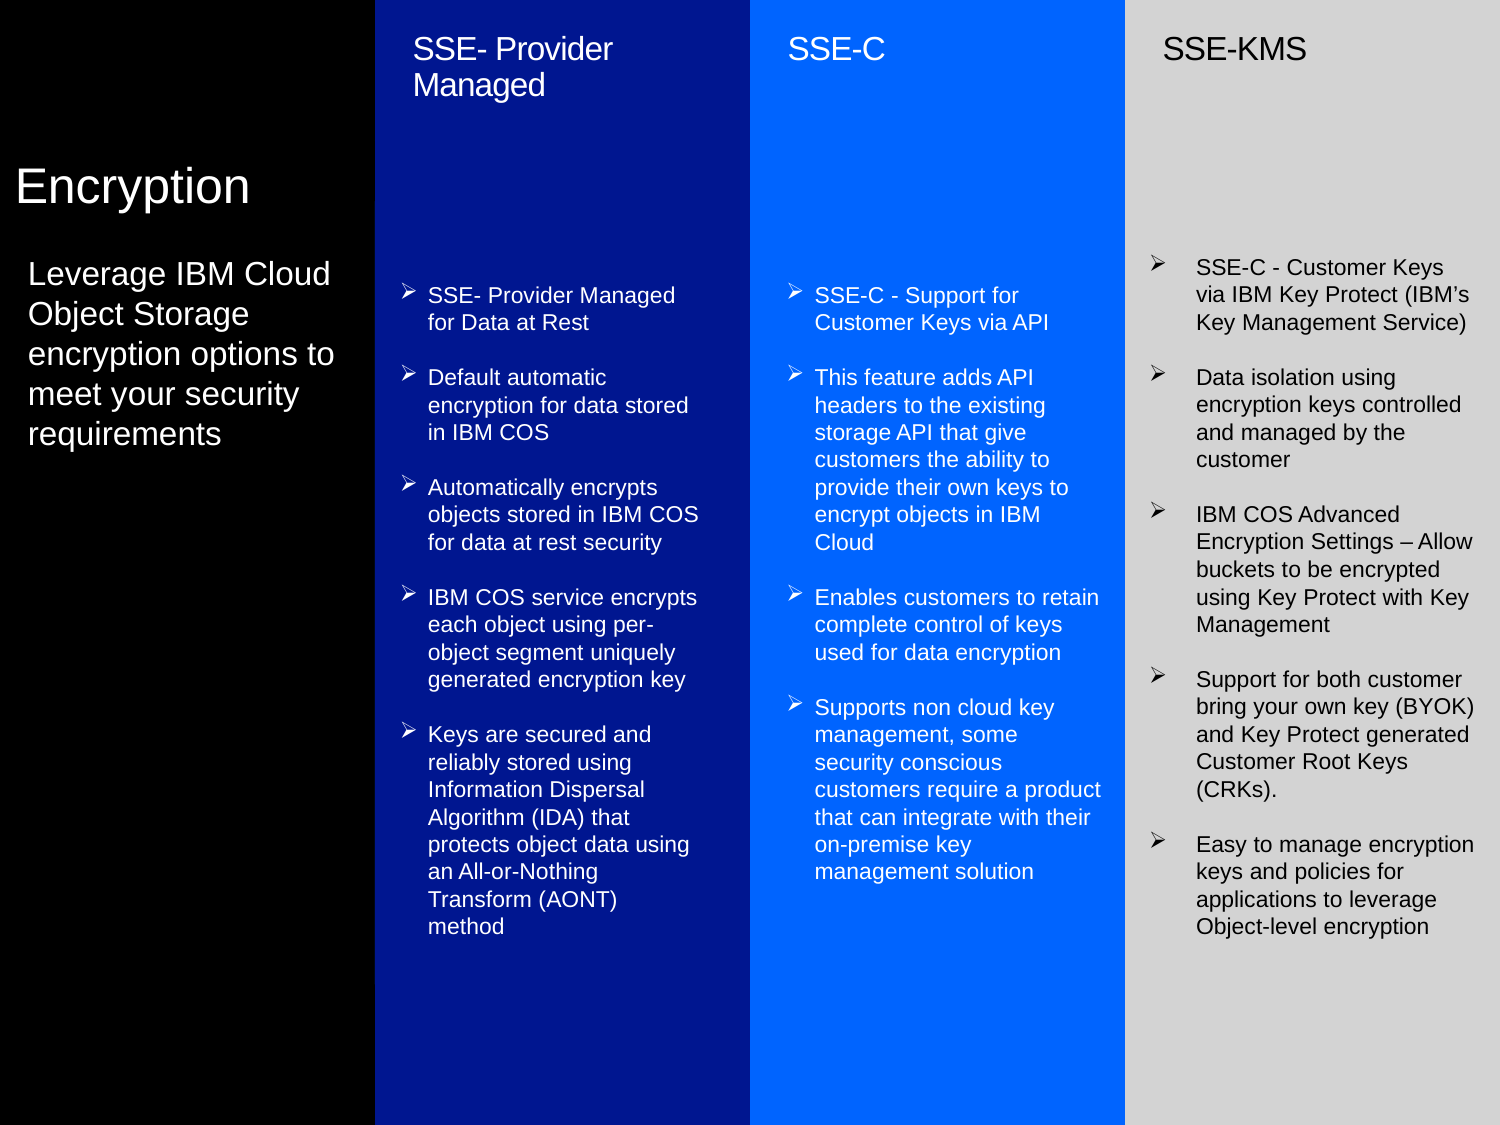

SSE- Provider Managed
SSE-C

SSE-KMS

Encryption

Leverage IBM Cloud Object Storage encryption options to meet your security requirements
SSE-C - Customer Keys via IBM Key Protect (IBM’s Key Management Service)

Data isolation using encryption keys controlled and managed by the customer

IBM COS Advanced Encryption Settings – Allow buckets to be encrypted using Key Protect with Key Management

Support for both customer bring your own key (BYOK) and Key Protect generated Customer Root Keys (CRKs).

Easy to manage encryption keys and policies for applications to leverage Object-level encryption
SSE- Provider Managed for Data at Rest

Default automatic encryption for data stored in IBM COS

Automatically encrypts objects stored in IBM COS for data at rest security

IBM COS service encrypts each object using per-object segment uniquely generated encryption key

Keys are secured and reliably stored using Information Dispersal Algorithm (IDA) that protects object data using an All-or-Nothing Transform (AONT) method
SSE-C - Support for Customer Keys via API

This feature adds API headers to the existing storage API that give customers the ability to provide their own keys to encrypt objects in IBM Cloud

Enables customers to retain complete control of keys used for data encryption

Supports non cloud key management, some security conscious customers require a product that can integrate with their on-premise key management solution